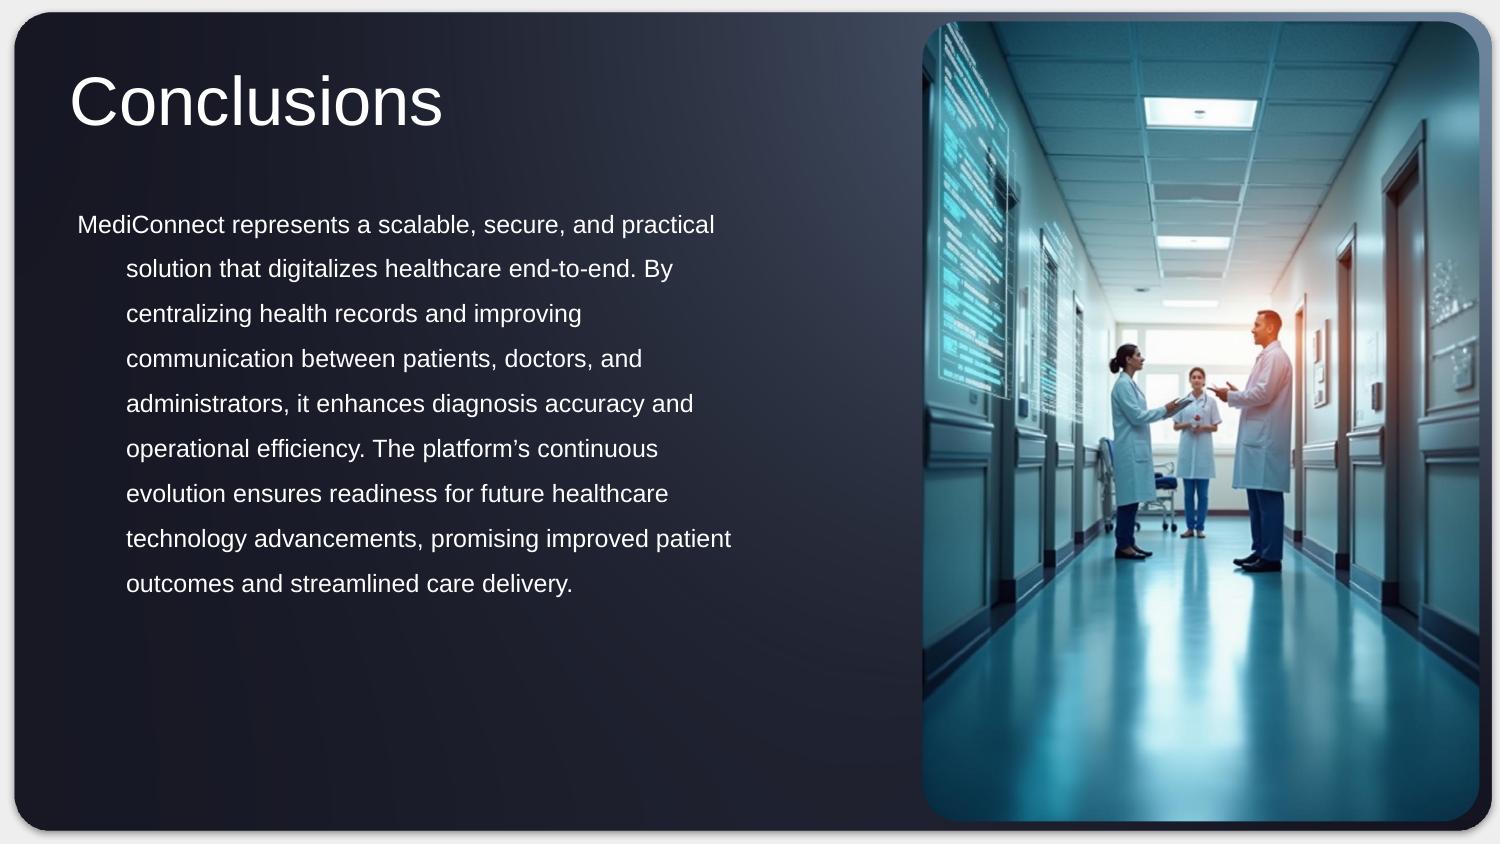

Conclusions
# MediConnect represents a scalable, secure, and practical solution that digitalizes healthcare end-to-end. By centralizing health records and improving communication between patients, doctors, and administrators, it enhances diagnosis accuracy and operational efficiency. The platform’s continuous evolution ensures readiness for future healthcare technology advancements, promising improved patient outcomes and streamlined care delivery.